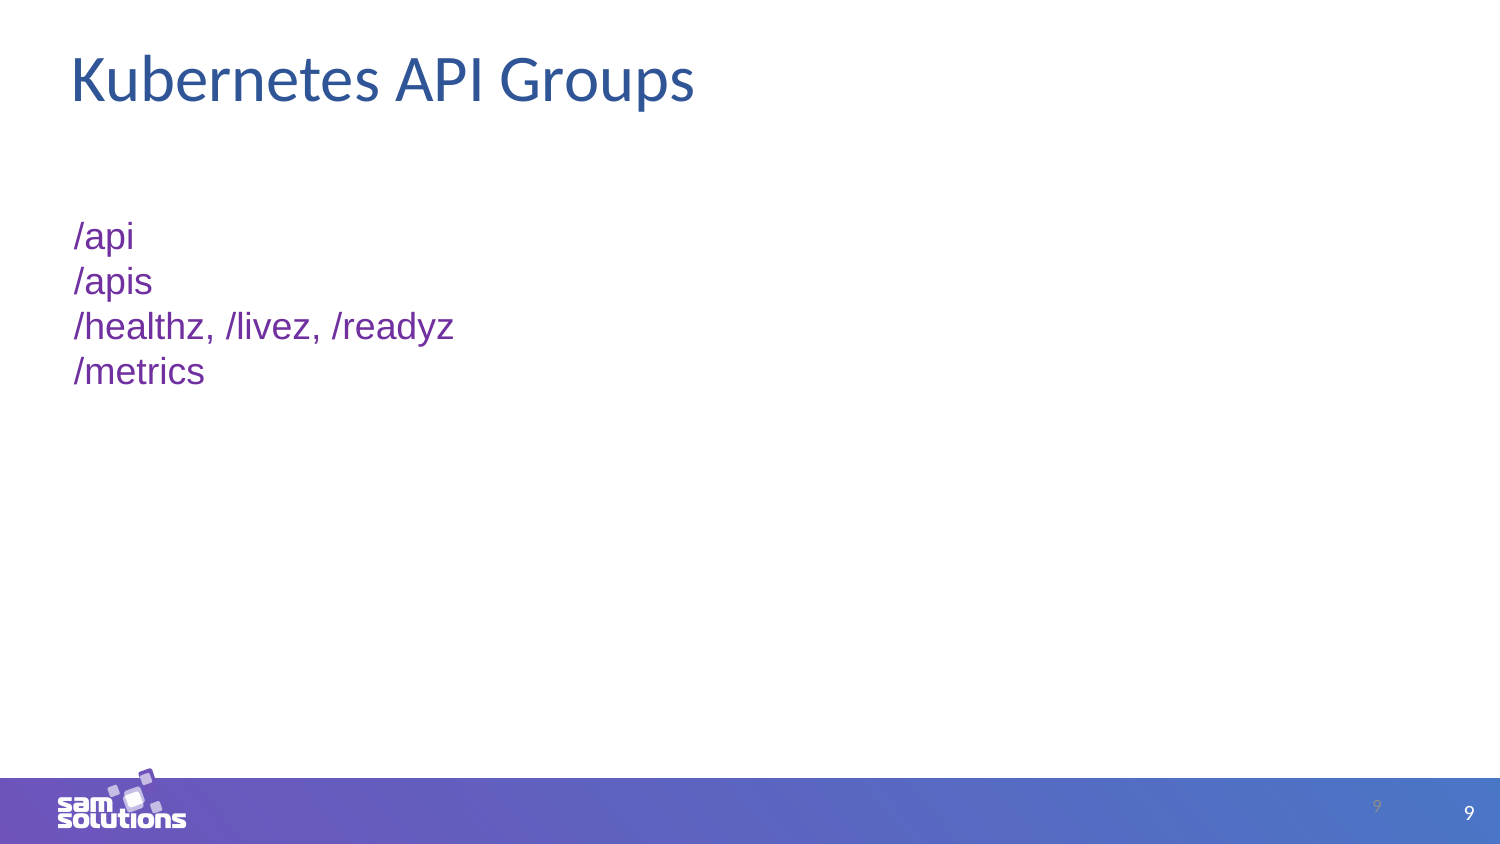

# Kubernetes API Groups
/api
/apis
/healthz, /livez, /readyz
/metrics

9